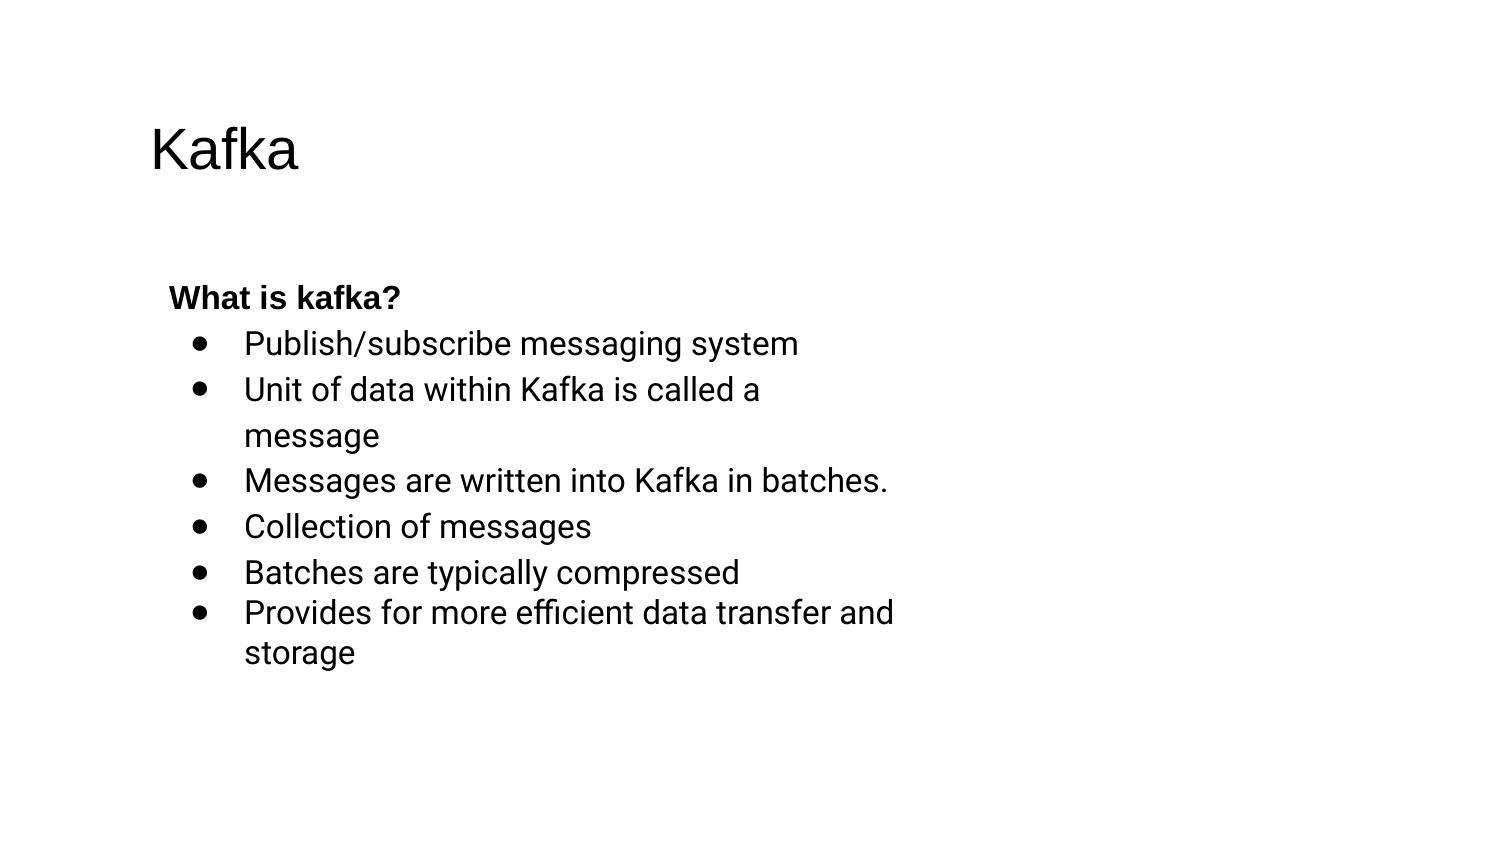

Kafka

What is kafka?
Publish/subscribe messaging system
Unit of data within Kafka is called a message
Messages are written into Kafka in batches.
Collection of messages
Batches are typically compressed
Provides for more efficient data transfer and storage